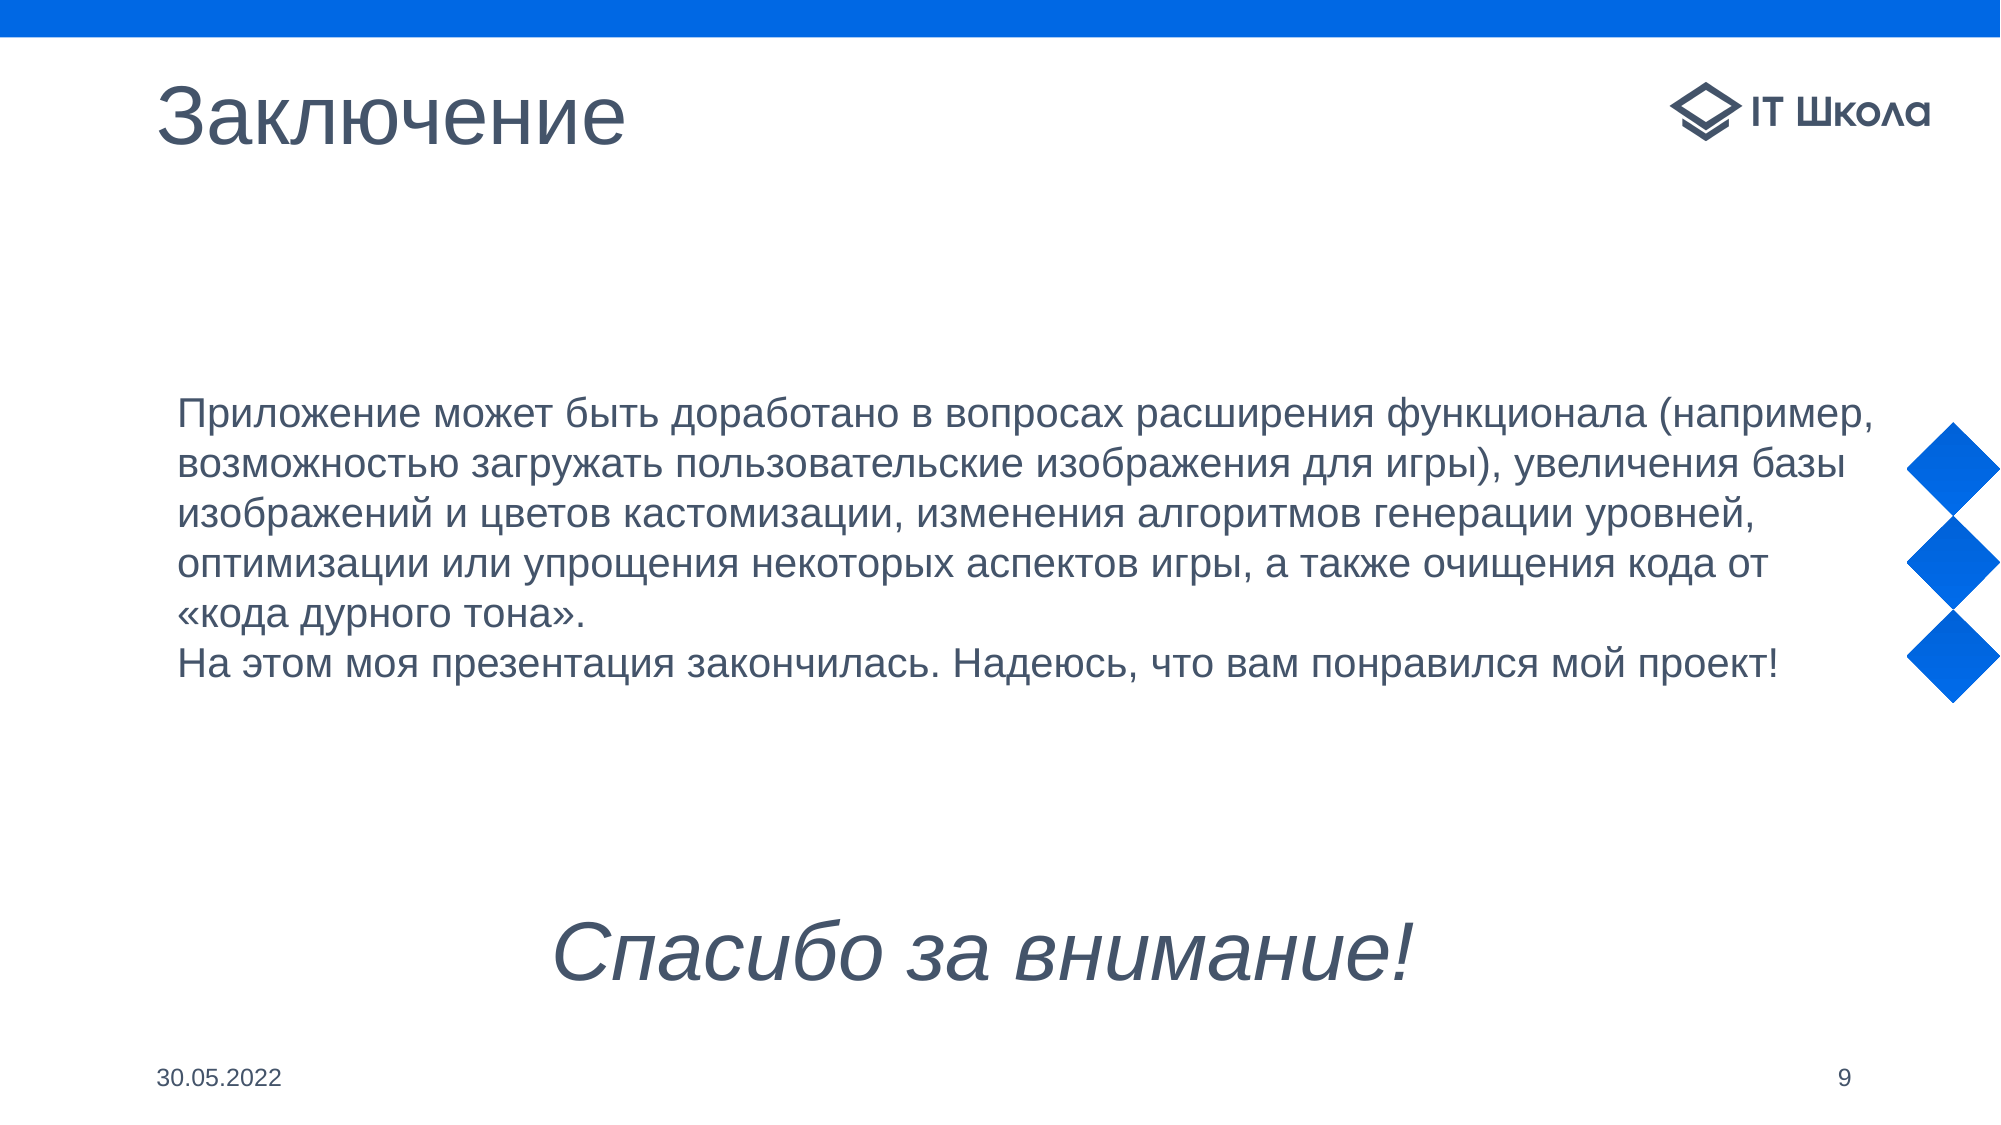

Заключение
Приложение может быть доработано в вопросах расширения функционала (например, возможностью загружать пользовательские изображения для игры), увеличения базы изображений и цветов кастомизации, изменения алгоритмов генерации уровней, оптимизации или упрощения некоторых аспектов игры, а также очищения кода от «кода дурного тона».
На этом моя презентация закончилась. Надеюсь, что вам понравился мой проект!
Спасибо за внимание!
30.05.2022
9